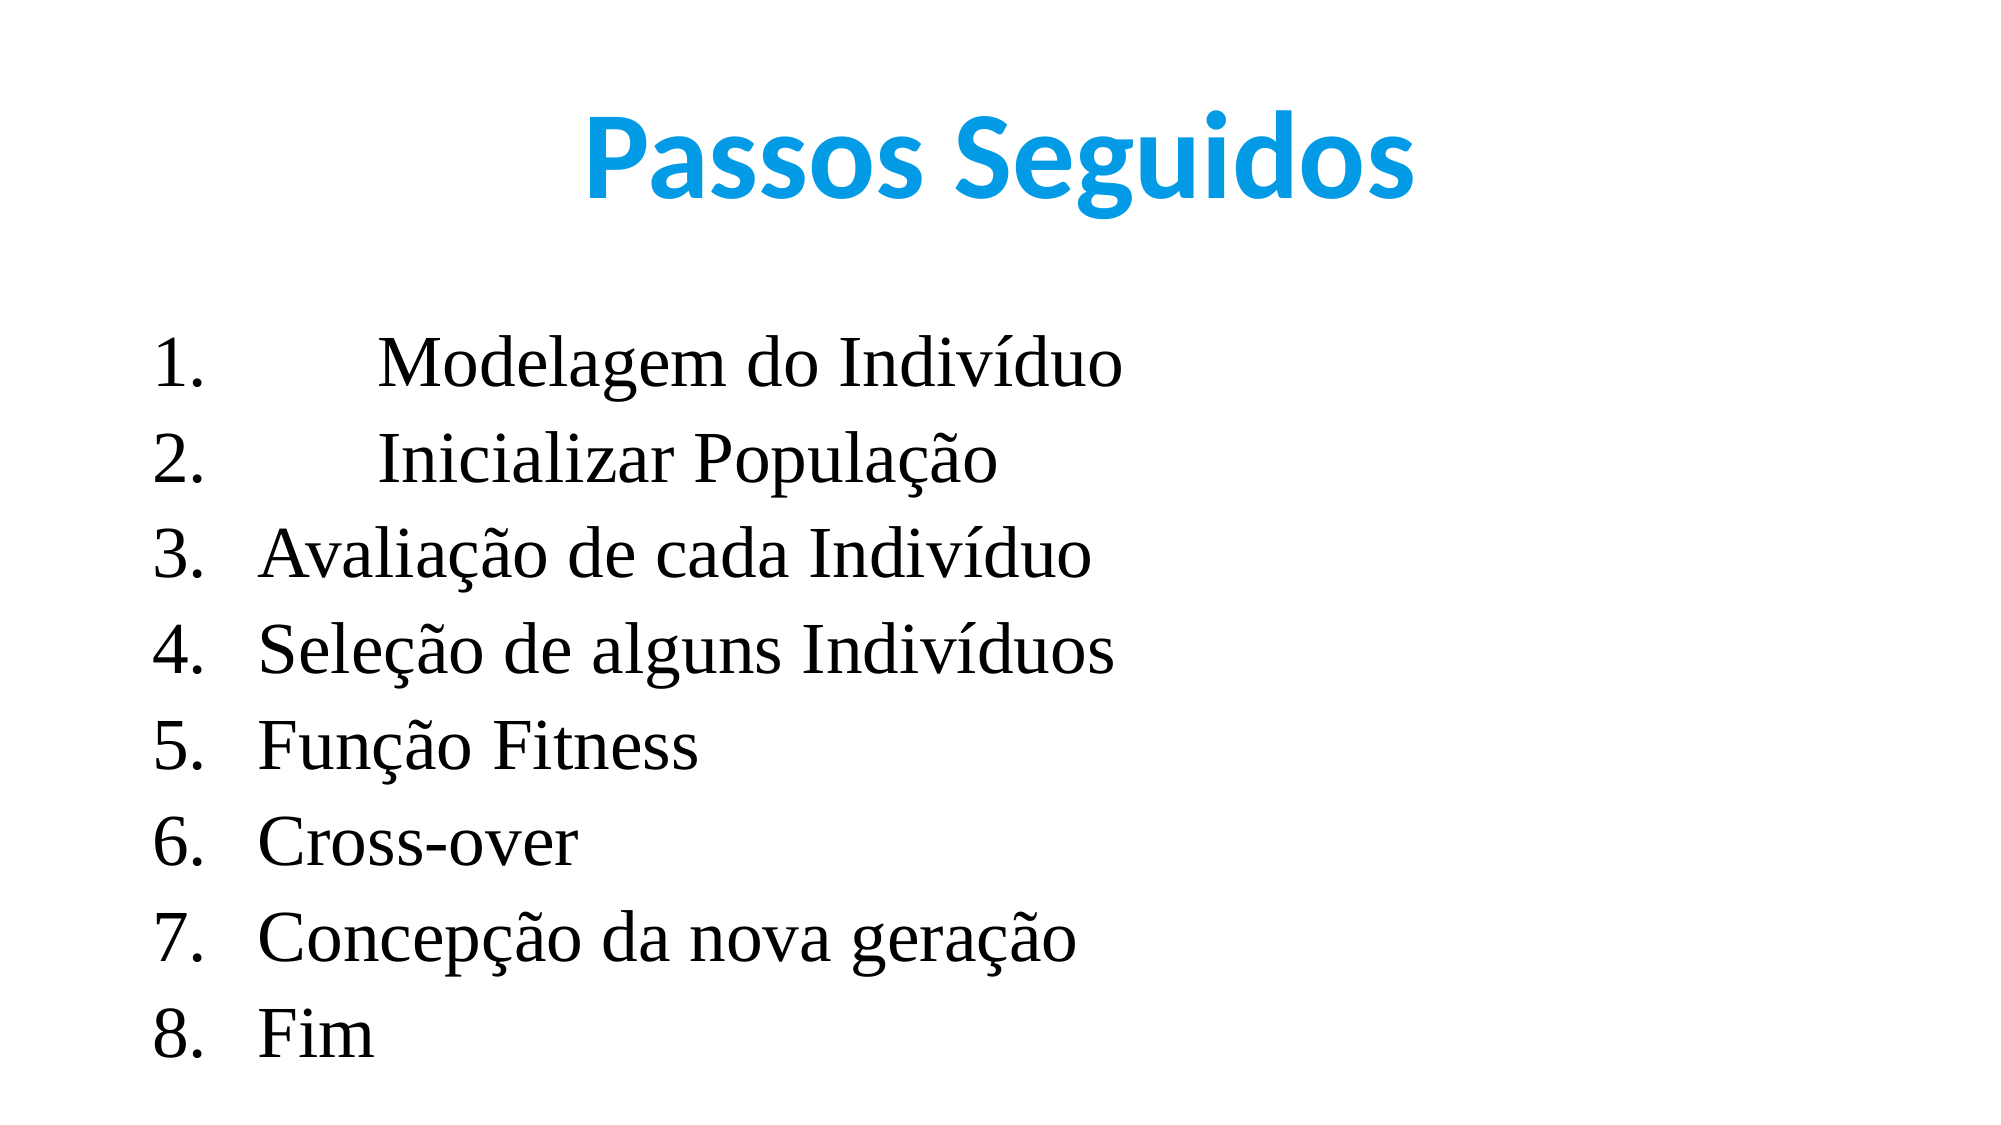

Passos Seguidos
 	Modelagem do Indivíduo
 	Inicializar População
Avaliação de cada Indivíduo
Seleção de alguns Indivíduos
Função Fitness
Cross-over
Concepção da nova geração
Fim